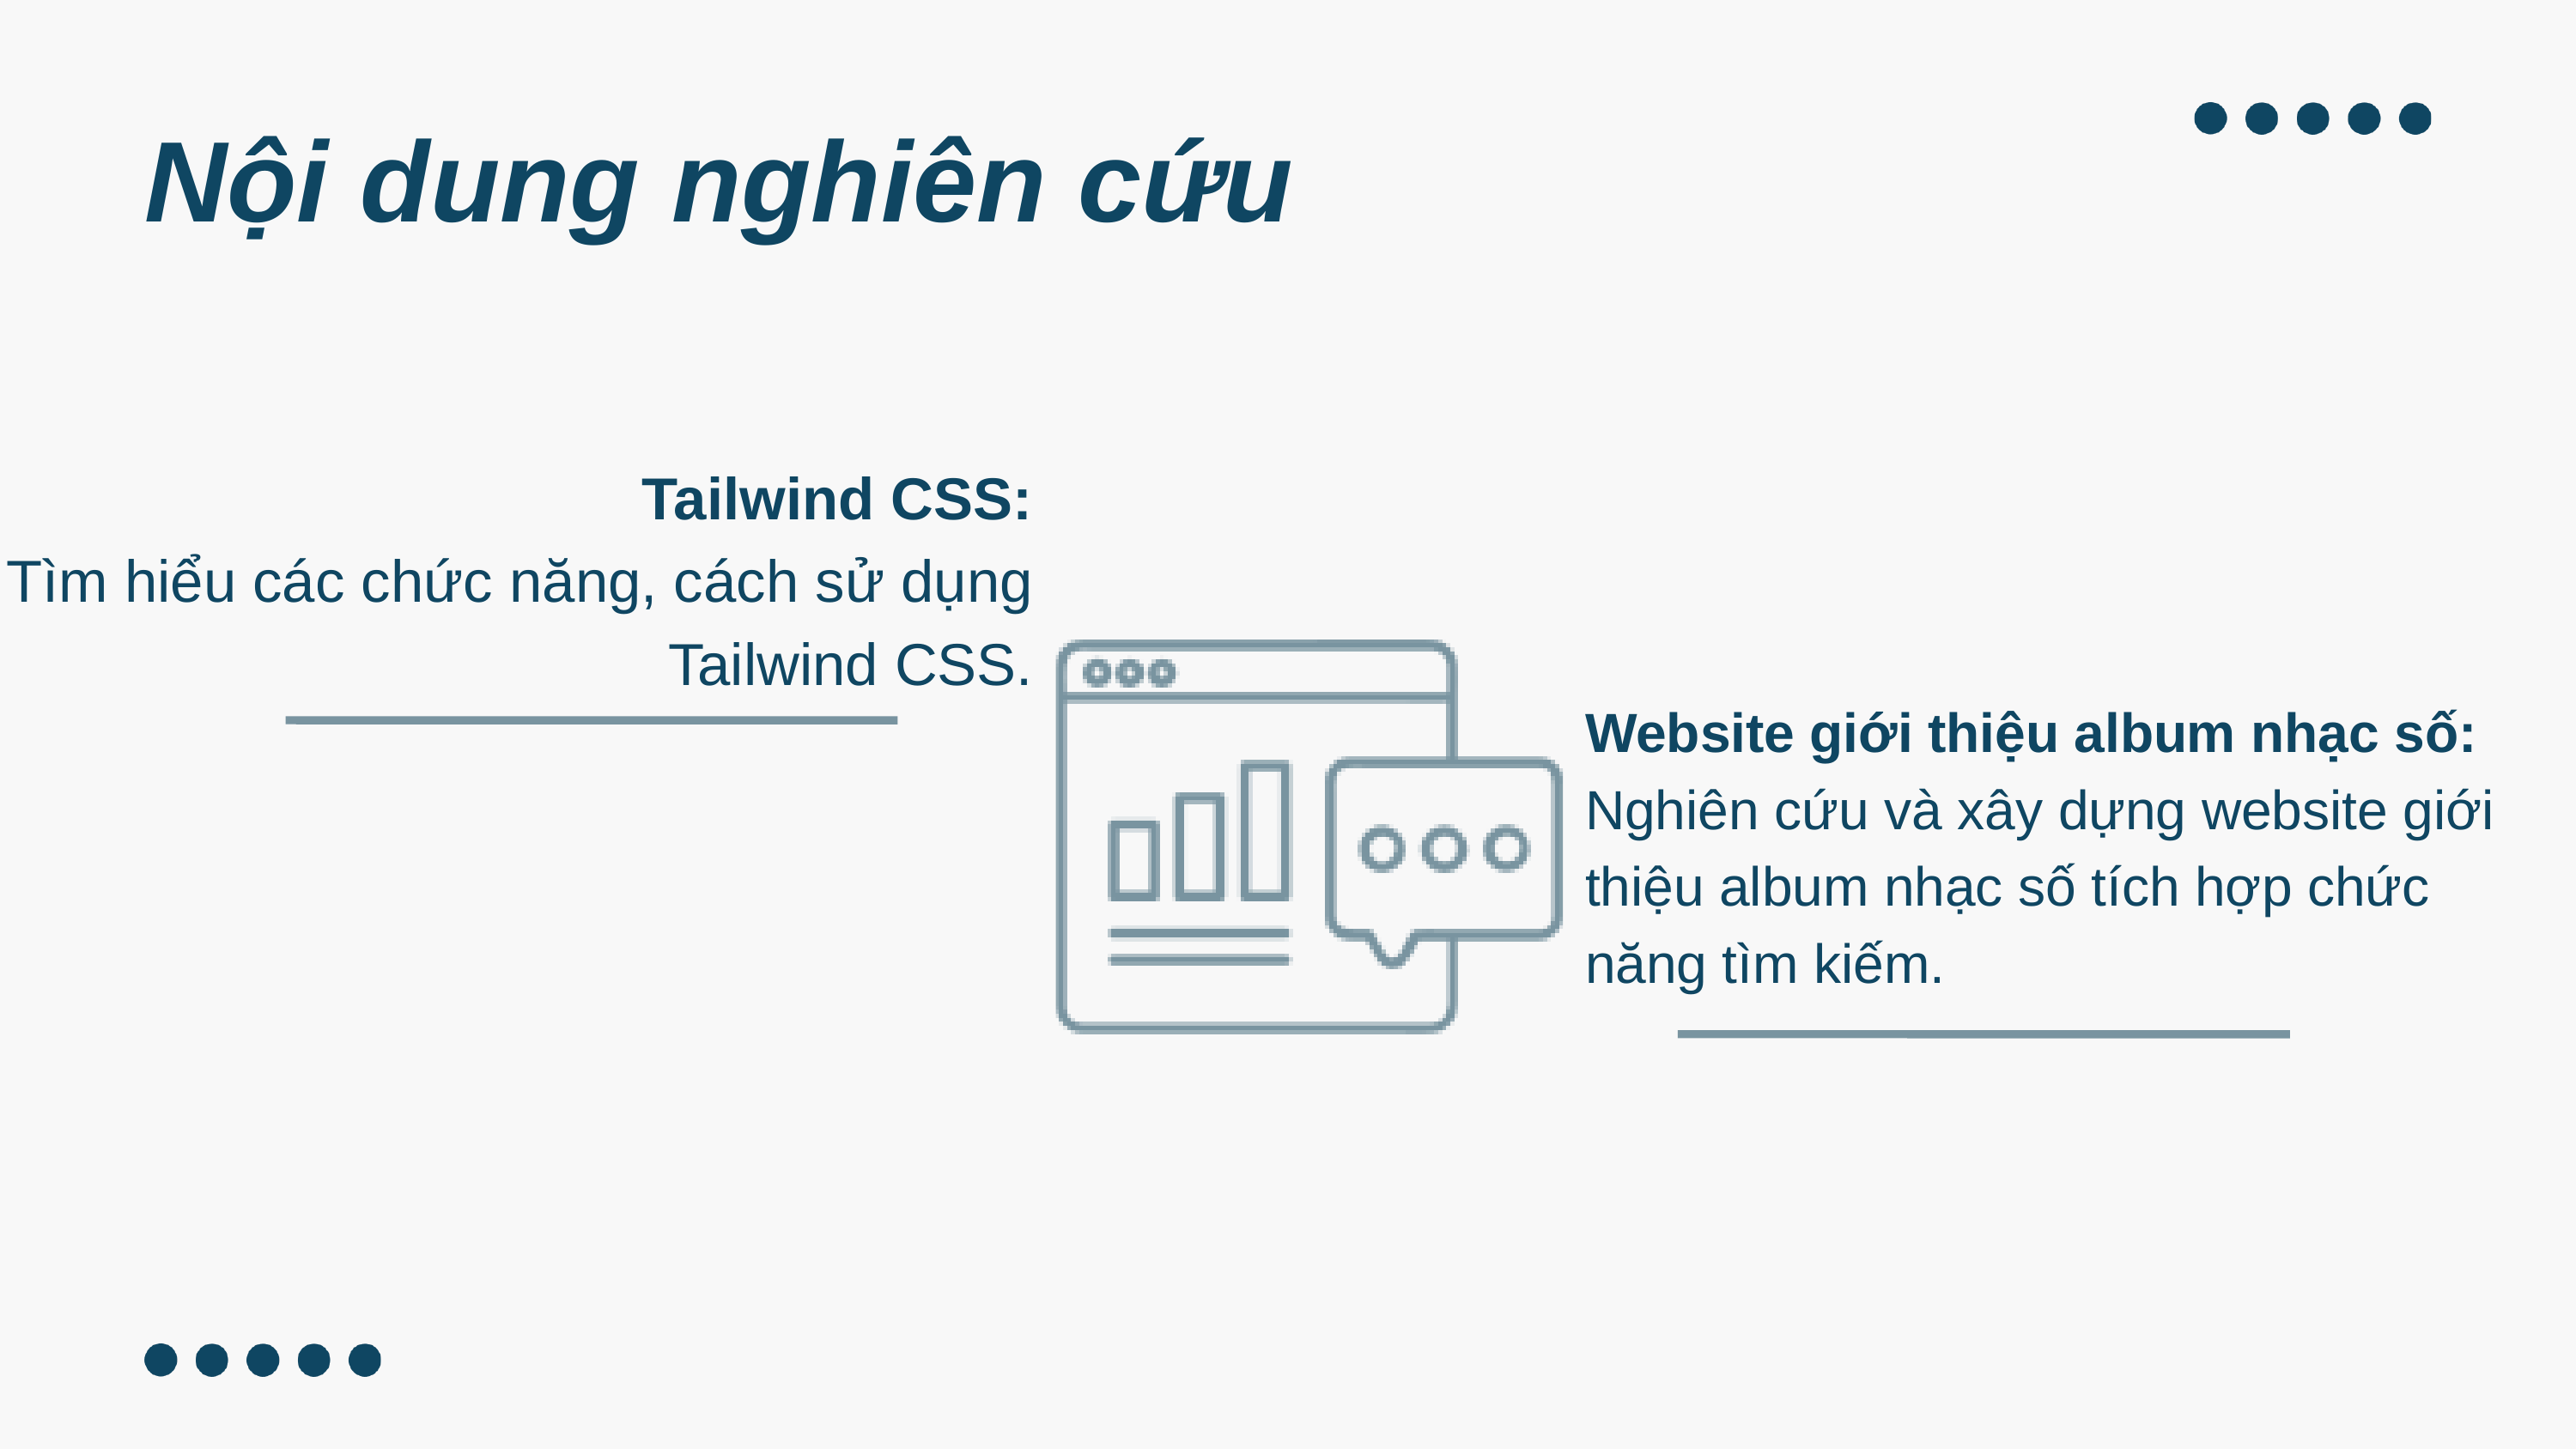

Nội dung nghiên cứu

Tailwind CSS:
Tìm hiểu các chức năng, cách sử dụng Tailwind CSS.

Website giới thiệu album nhạc số:
Nghiên cứu và xây dựng website giới thiệu album nhạc số tích hợp chức năng tìm kiếm.